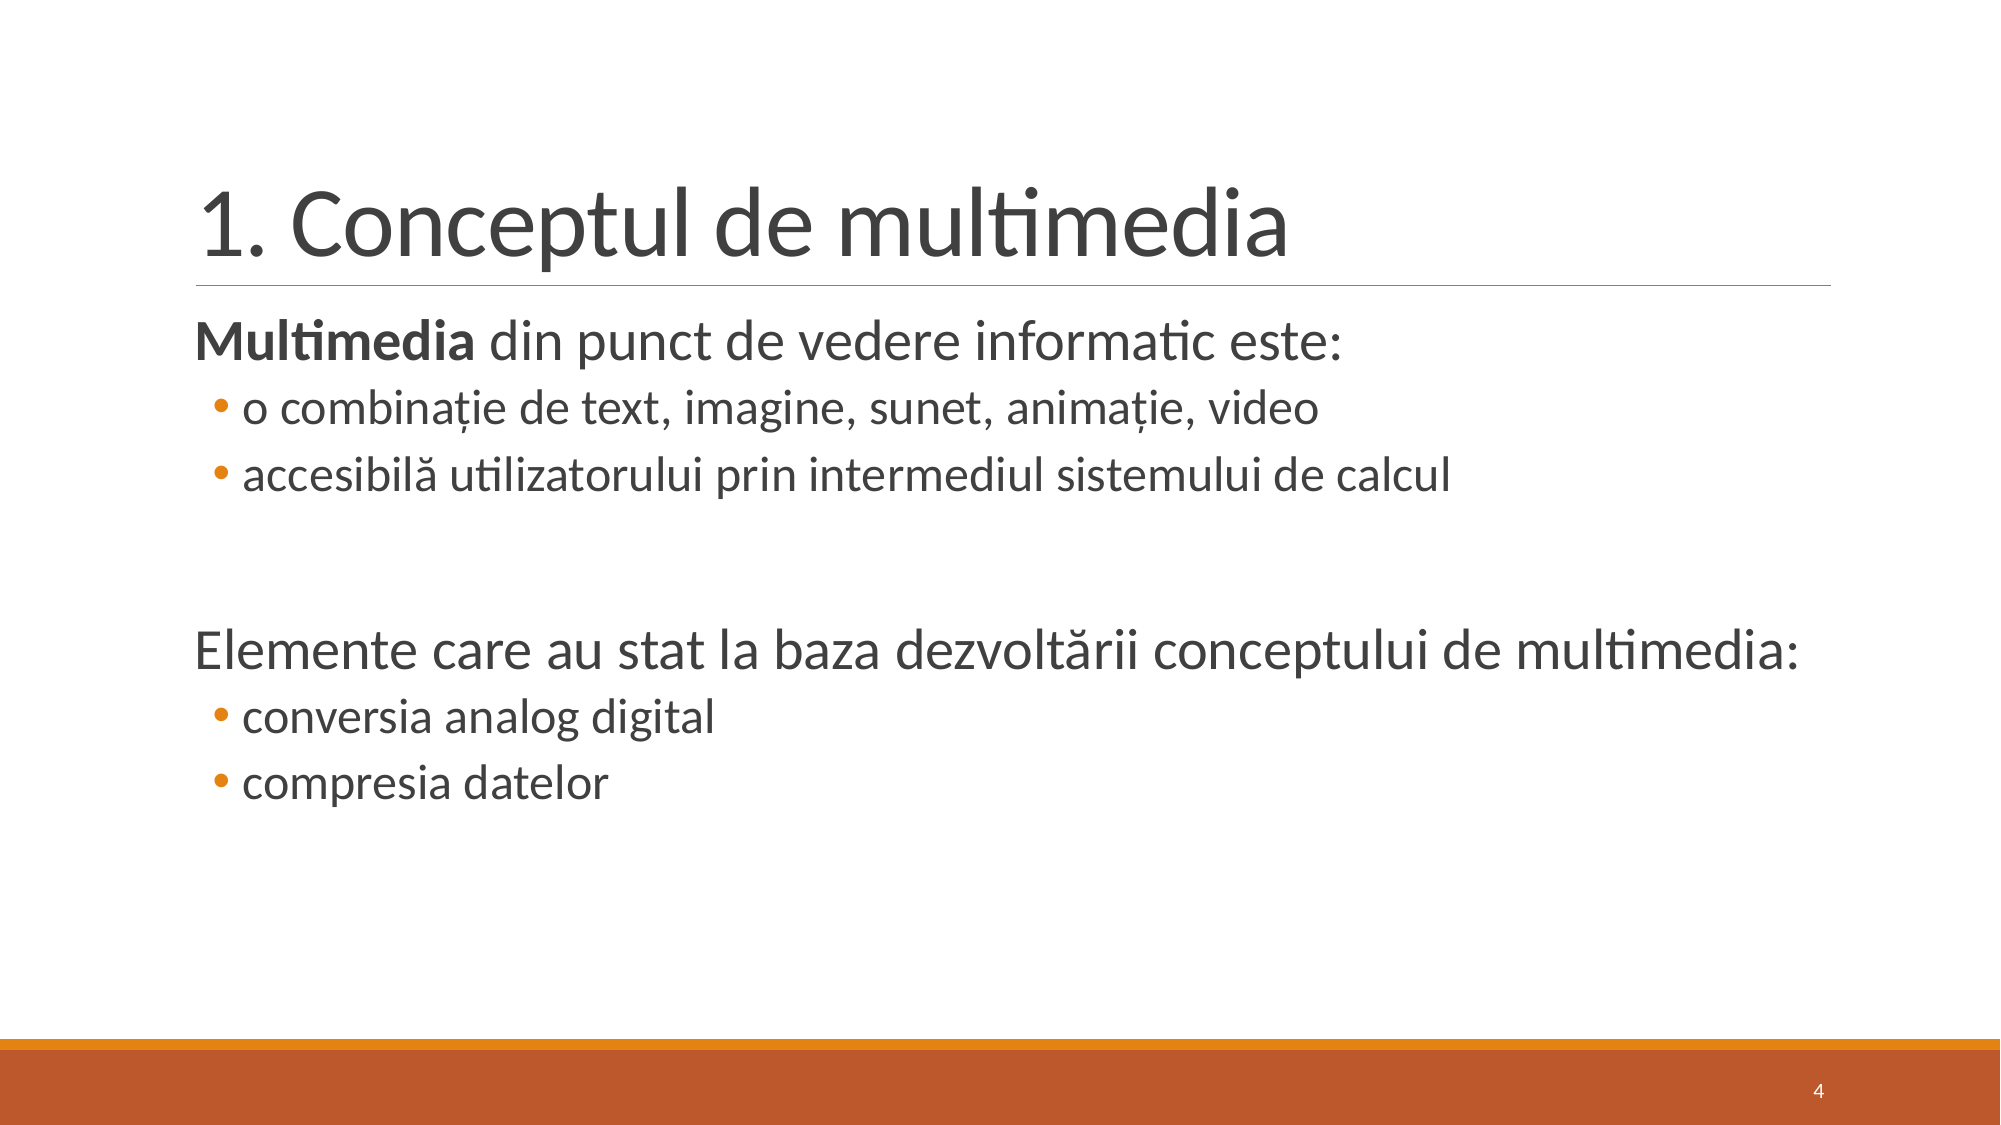

# 1. Conceptul de multimedia
Multimedia din punct de vedere informatic este:
o combinație de text, imagine, sunet, animație, video
accesibilă utilizatorului prin intermediul sistemului de calcul

Elemente care au stat la baza dezvoltării conceptului de multimedia:
conversia analog digital
compresia datelor

4